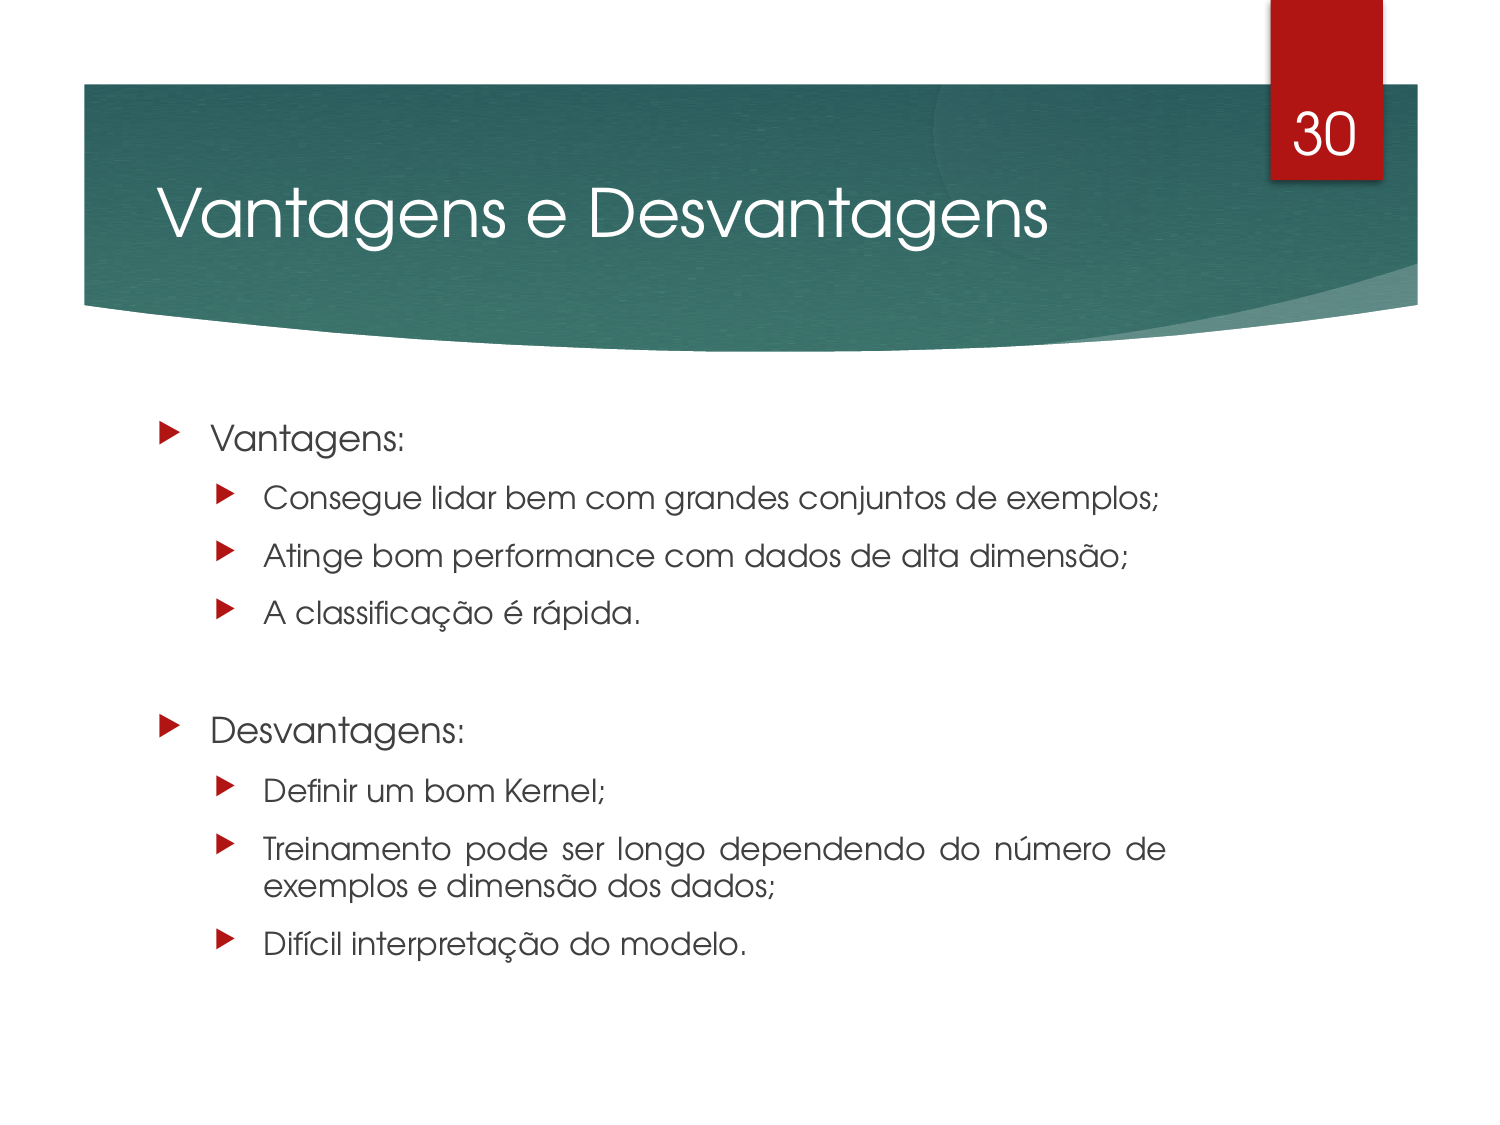

30
Vantagens e Desvantagens
Vantagens:
Consegue lidar bem com grandes conjuntos de exemplos;
Atinge bom performance com dados de alta dimensão;
A classificação é rápida.

Desvantagens:
Definir um bom Kernel;
Treinamento pode ser longo dependendo do número de exemplos e dimensão dos dados;
Difícil interpretação do modelo.